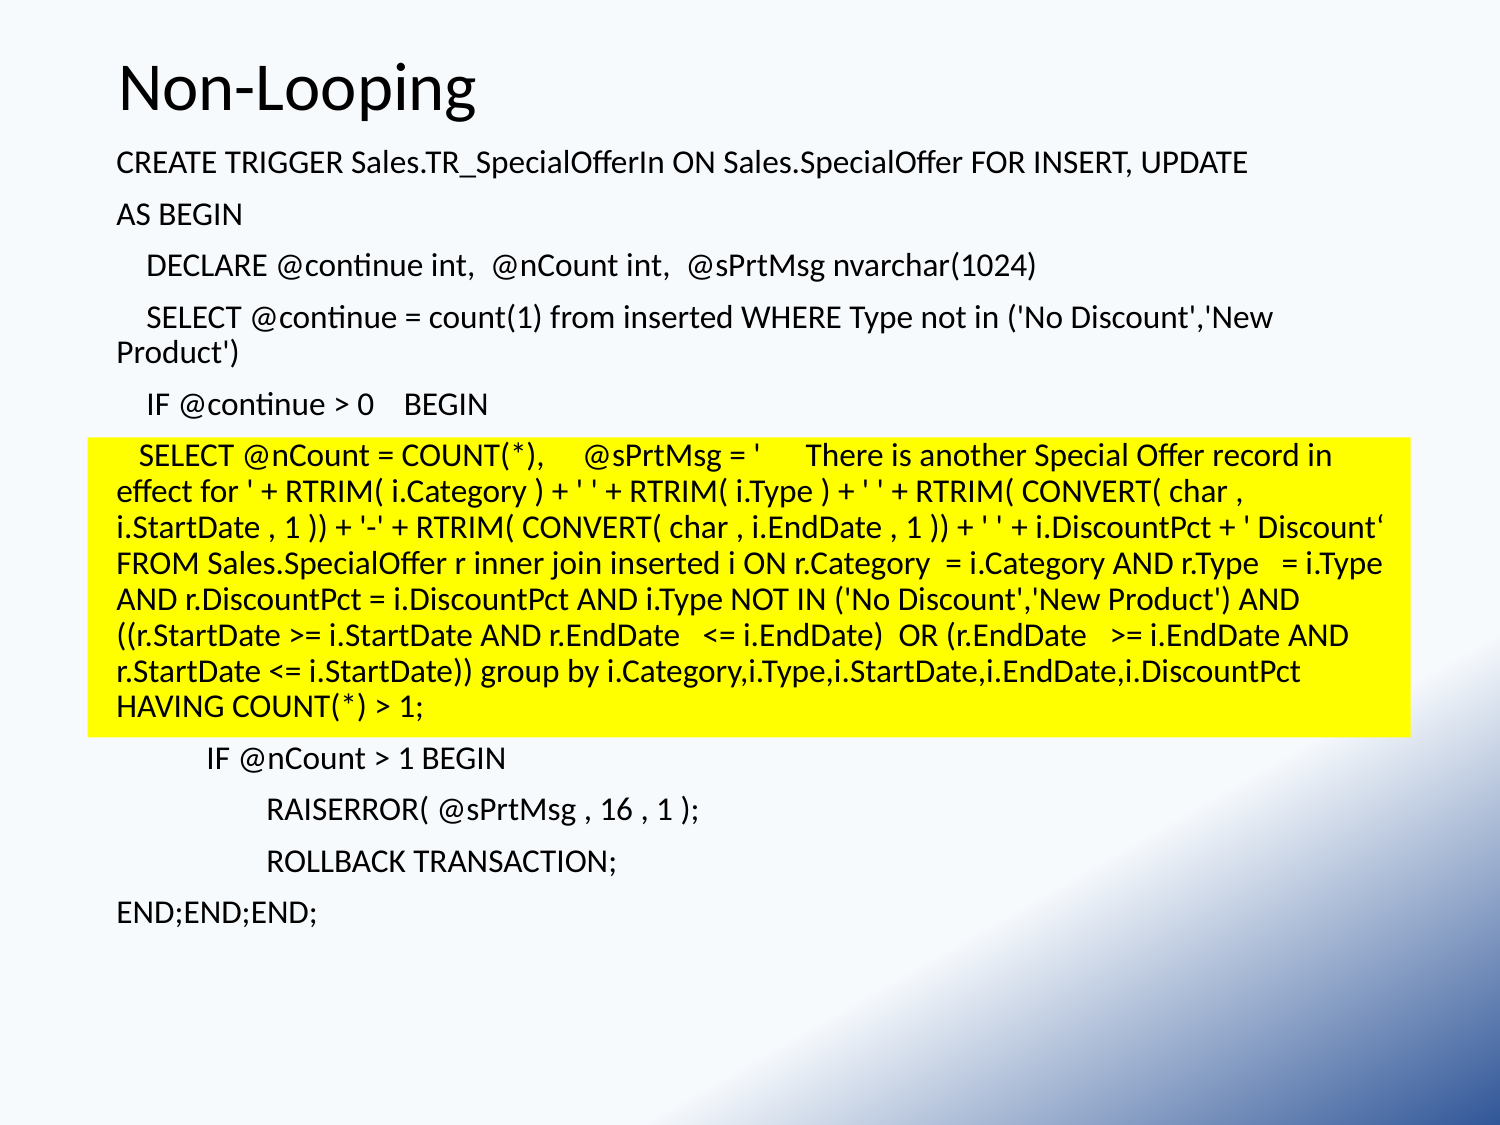

# Non-Looping
CREATE TRIGGER Sales.TR_SpecialOfferIn ON Sales.SpecialOffer FOR INSERT, UPDATE
AS BEGIN
    DECLARE @continue int,  @nCount int,  @sPrtMsg nvarchar(1024)
    SELECT @continue = count(1) from inserted WHERE Type not in ('No Discount','New Product')
    IF @continue > 0    BEGIN
   SELECT @nCount = COUNT(*),     @sPrtMsg = '      There is another Special Offer record in effect for ' + RTRIM( i.Category ) + ' ' + RTRIM( i.Type ) + ' ' + RTRIM( CONVERT( char , i.StartDate , 1 )) + '-' + RTRIM( CONVERT( char , i.EndDate , 1 )) + ' ' + i.DiscountPct + ' Discount‘ FROM Sales.SpecialOffer r inner join inserted i ON r.Category  = i.Category AND r.Type   = i.Type AND r.DiscountPct = i.DiscountPct AND i.Type NOT IN ('No Discount','New Product') AND ((r.StartDate >= i.StartDate AND r.EndDate   <= i.EndDate)  OR (r.EndDate   >= i.EndDate AND r.StartDate <= i.StartDate)) group by i.Category,i.Type,i.StartDate,i.EndDate,i.DiscountPct HAVING COUNT(*) > 1;
            IF @nCount > 1 BEGIN
                    RAISERROR( @sPrtMsg , 16 , 1 );
                    ROLLBACK TRANSACTION;
END;END;END;